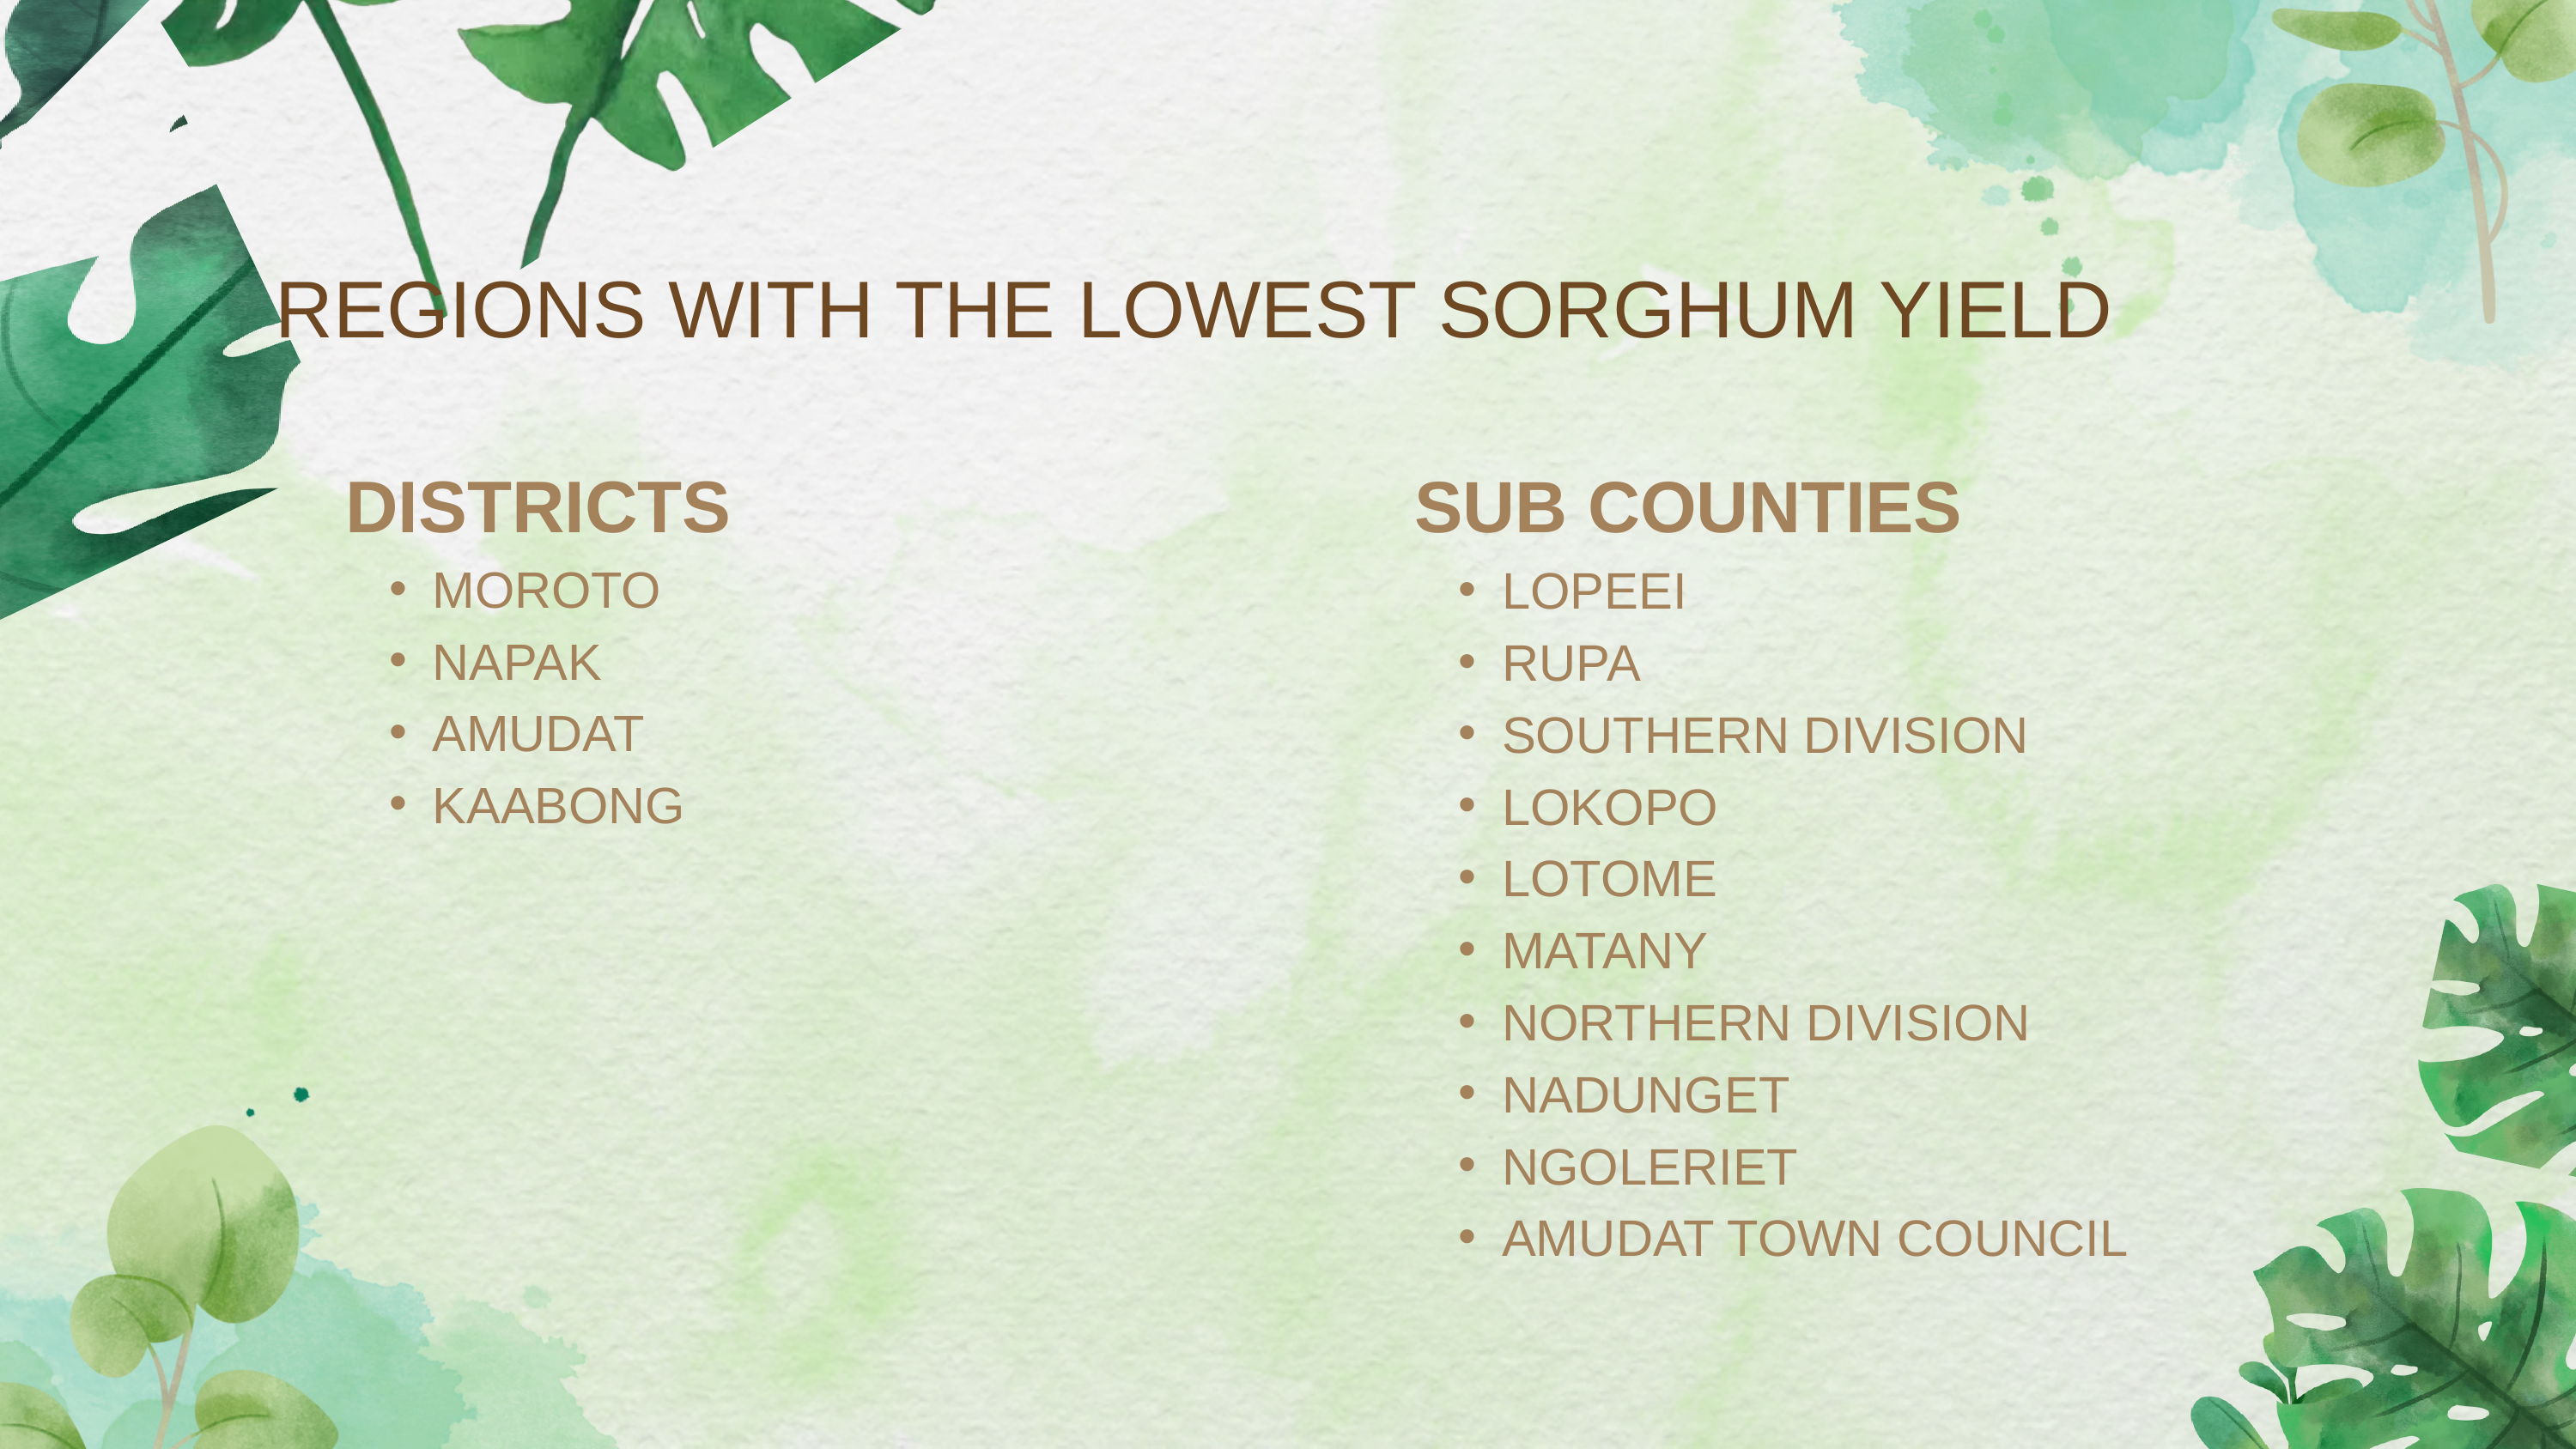

REGIONS WITH THE LOWEST SORGHUM YIELD
DISTRICTS
MOROTO
NAPAK
AMUDAT
KAABONG

SUB COUNTIES
LOPEEI
RUPA
SOUTHERN DIVISION
LOKOPO
LOTOME
MATANY
NORTHERN DIVISION
NADUNGET
NGOLERIET
AMUDAT TOWN COUNCIL